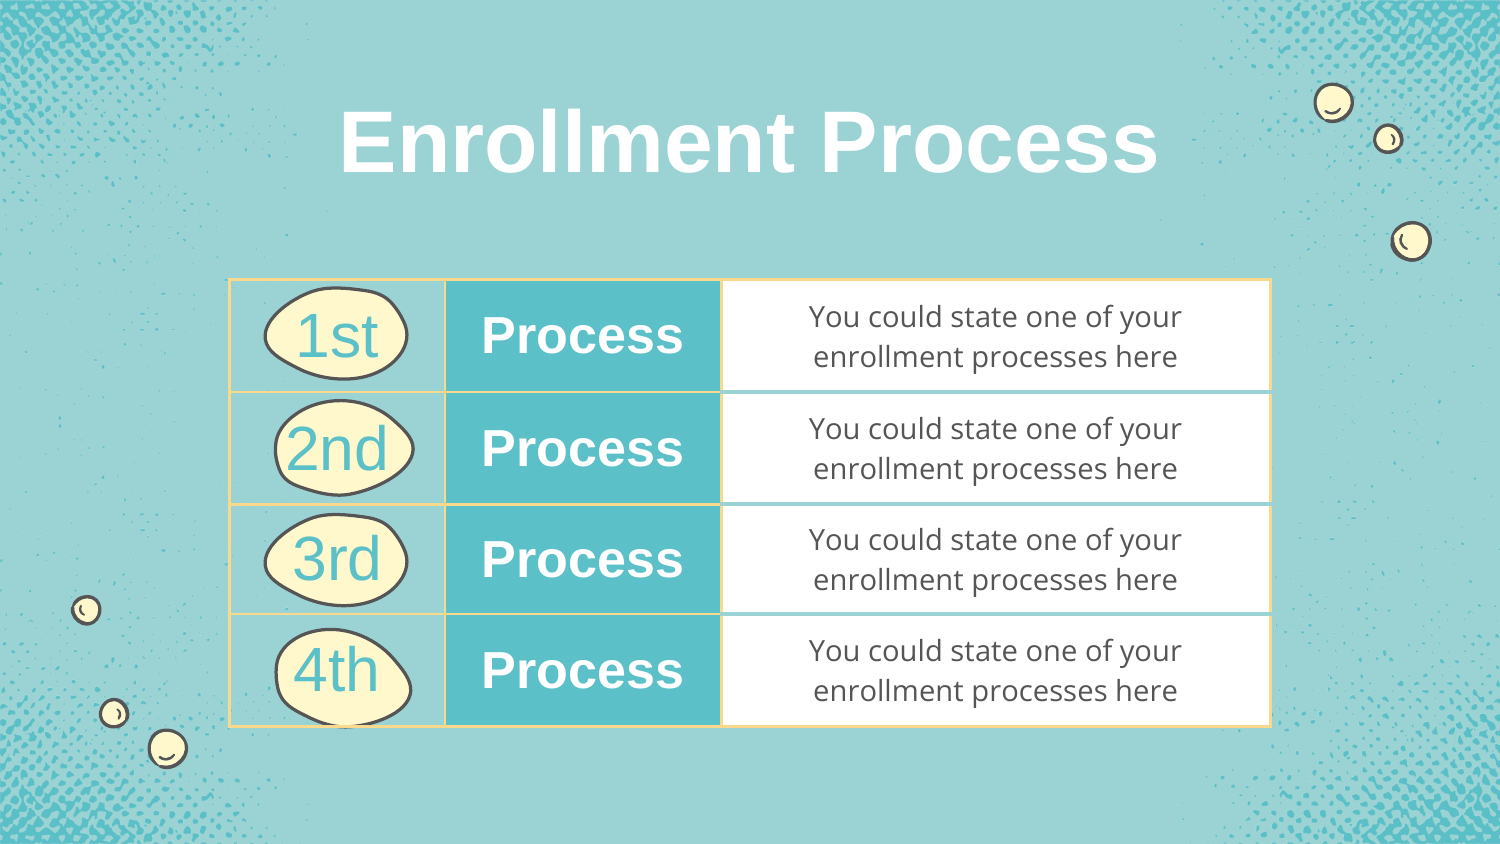

# Enrollment Process
| 1st | Process | You could state one of your enrollment processes here |
| --- | --- | --- |
| 2nd | Process | You could state one of your enrollment processes here |
| 3rd | Process | You could state one of your enrollment processes here |
| 4th | Process | You could state one of your enrollment processes here |